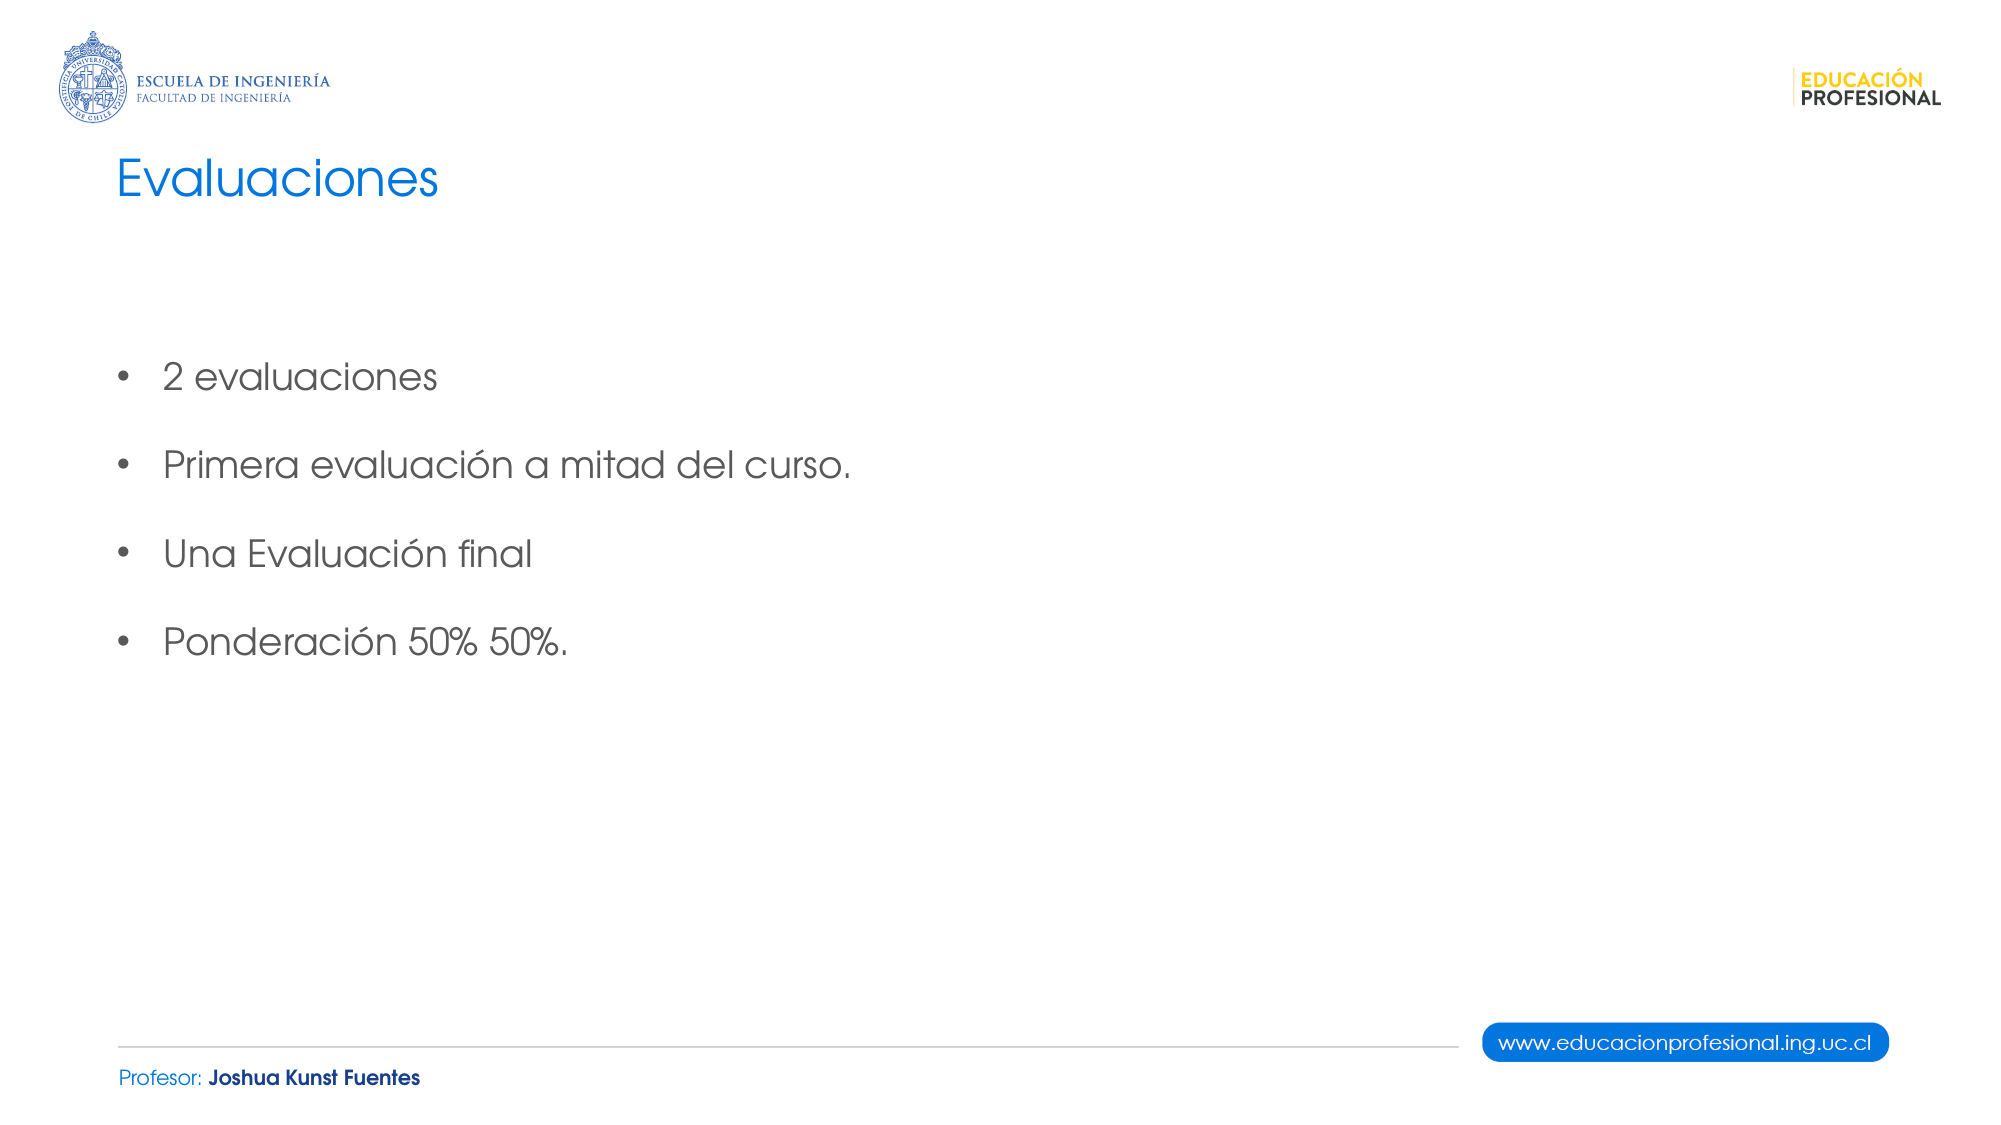

# Evaluaciones
2 evaluaciones
Primera evaluación a mitad del curso.
Una Evaluación final
Ponderación 50% 50%.